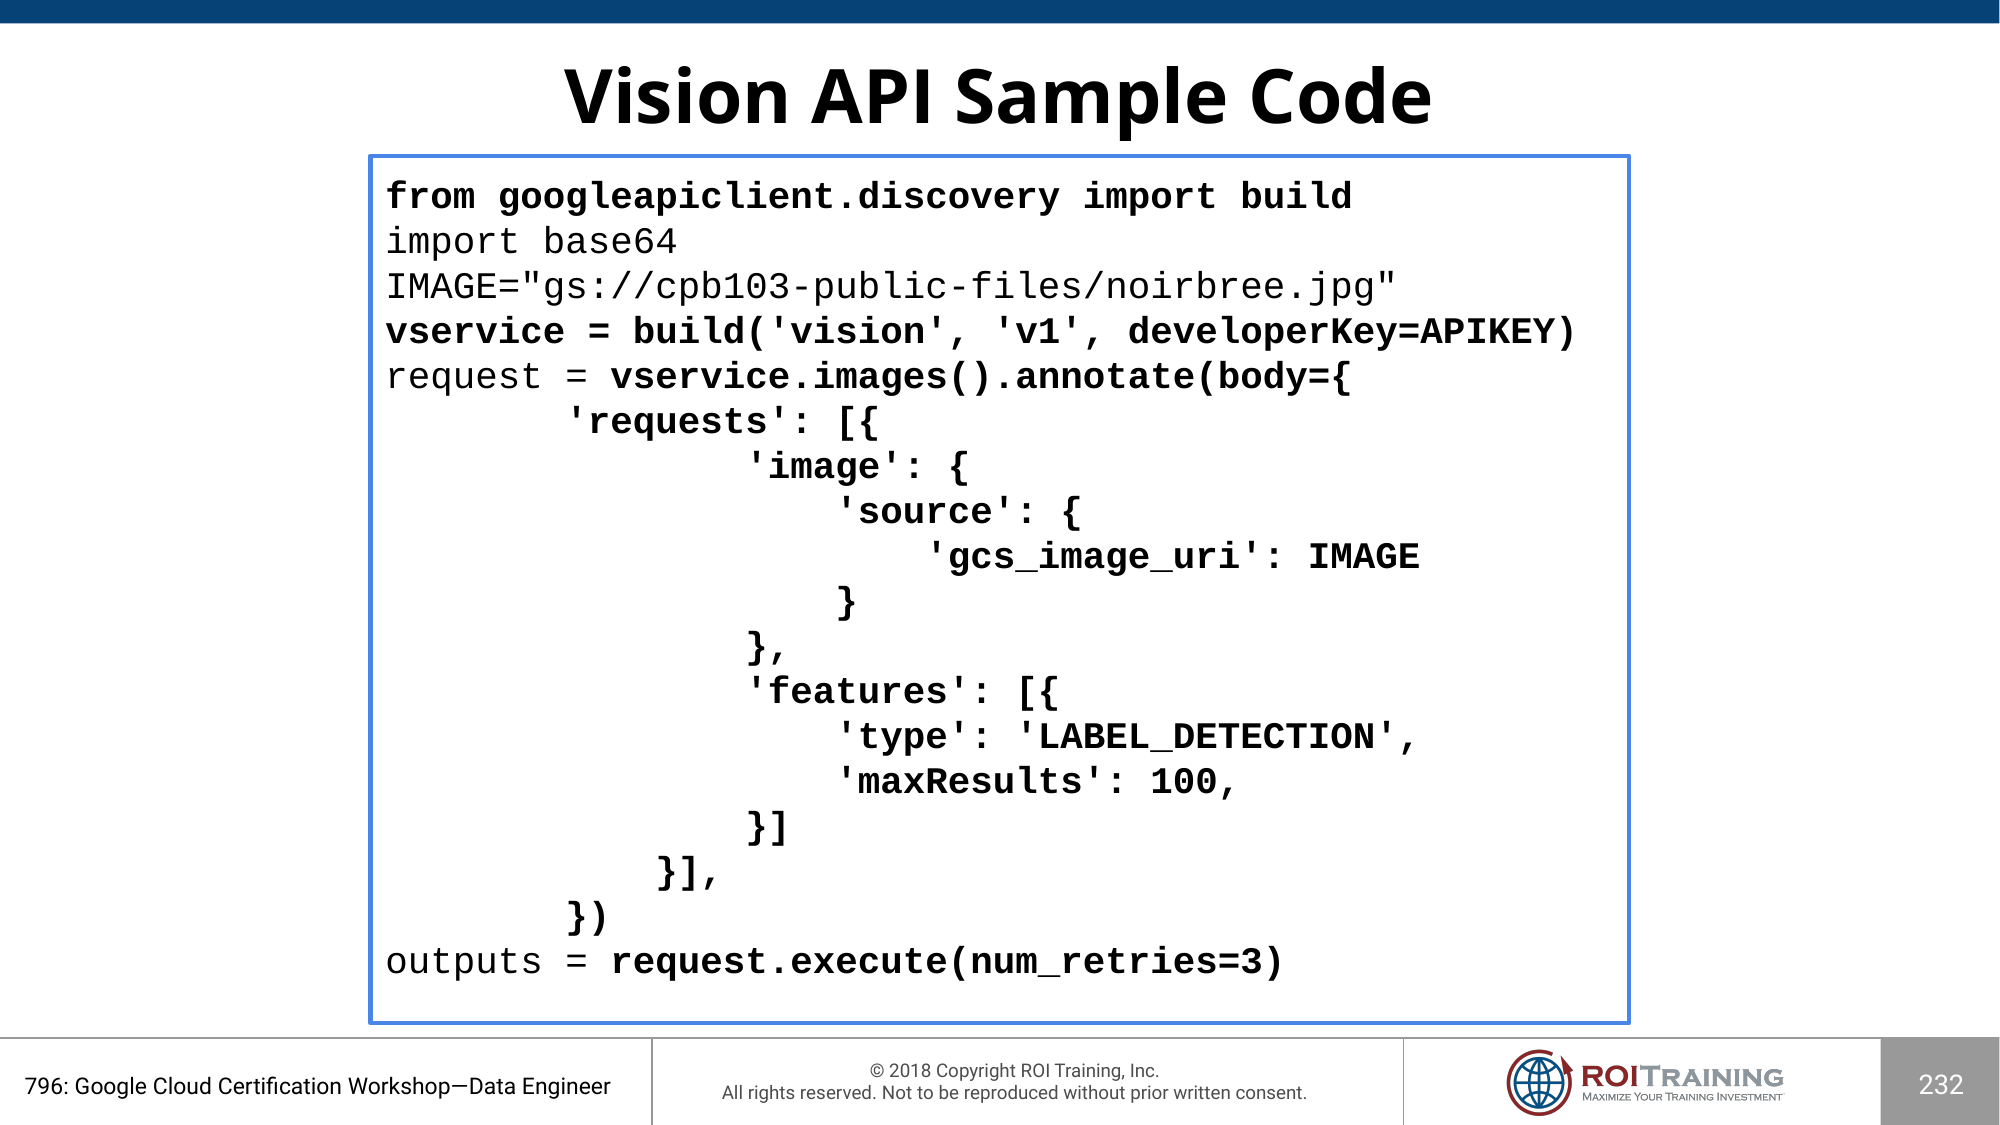

# Vision API Sample Code
from googleapiclient.discovery import build
import base64
IMAGE="gs://cpb103-public-files/noirbree.jpg"
vservice = build('vision', 'v1', developerKey=APIKEY)
request = vservice.images().annotate(body={
        'requests': [{
                'image': {
                    'source': {
                        'gcs_image_uri': IMAGE
                    }
                },
                'features': [{
                    'type': 'LABEL_DETECTION',
                    'maxResults': 100,
                }]
            }],
        })
outputs = request.execute(num_retries=3)